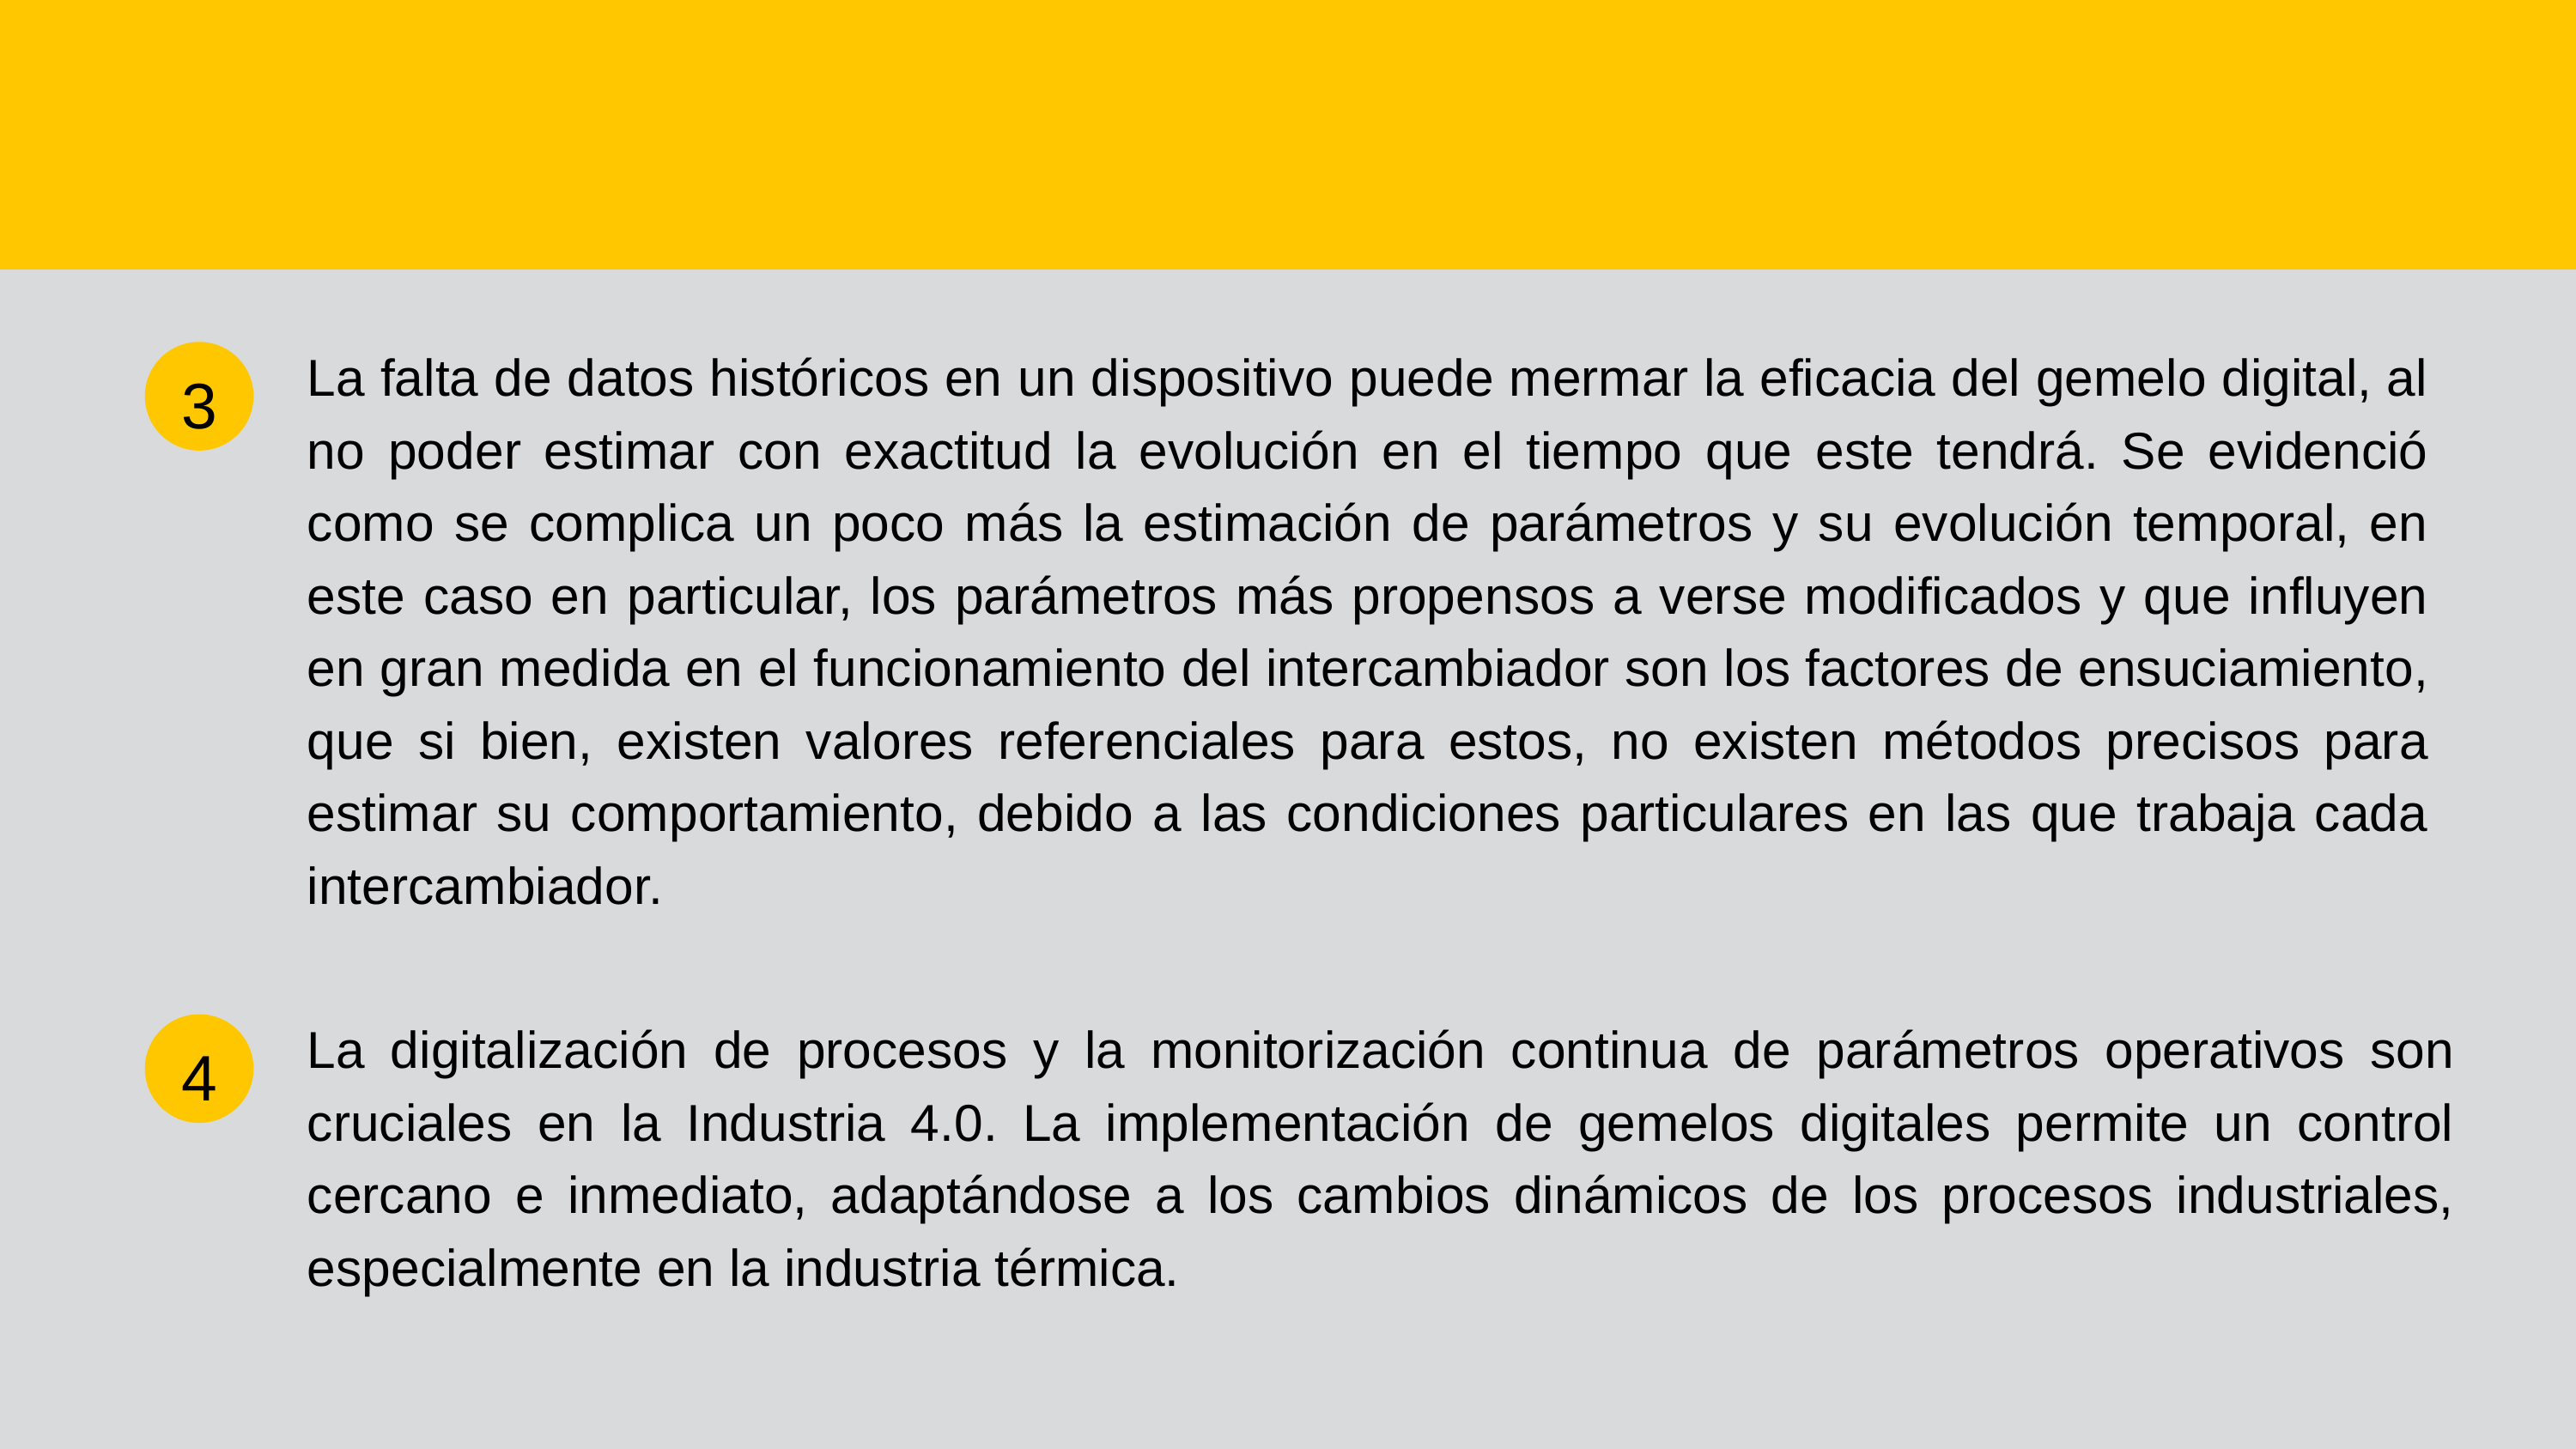

La falta de datos históricos en un dispositivo puede mermar la eficacia del gemelo digital, al no poder estimar con exactitud la evolución en el tiempo que este tendrá. Se evidenció como se complica un poco más la estimación de parámetros y su evolución temporal, en este caso en particular, los parámetros más propensos a verse modificados y que influyen en gran medida en el funcionamiento del intercambiador son los factores de ensuciamiento, que si bien, existen valores referenciales para estos, no existen métodos precisos para estimar su comportamiento, debido a las condiciones particulares en las que trabaja cada intercambiador.
3

La digitalización de procesos y la monitorización continua de parámetros operativos son cruciales en la Industria 4.0. La implementación de gemelos digitales permite un control cercano e inmediato, adaptándose a los cambios dinámicos de los procesos industriales, especialmente en la industria térmica.
4